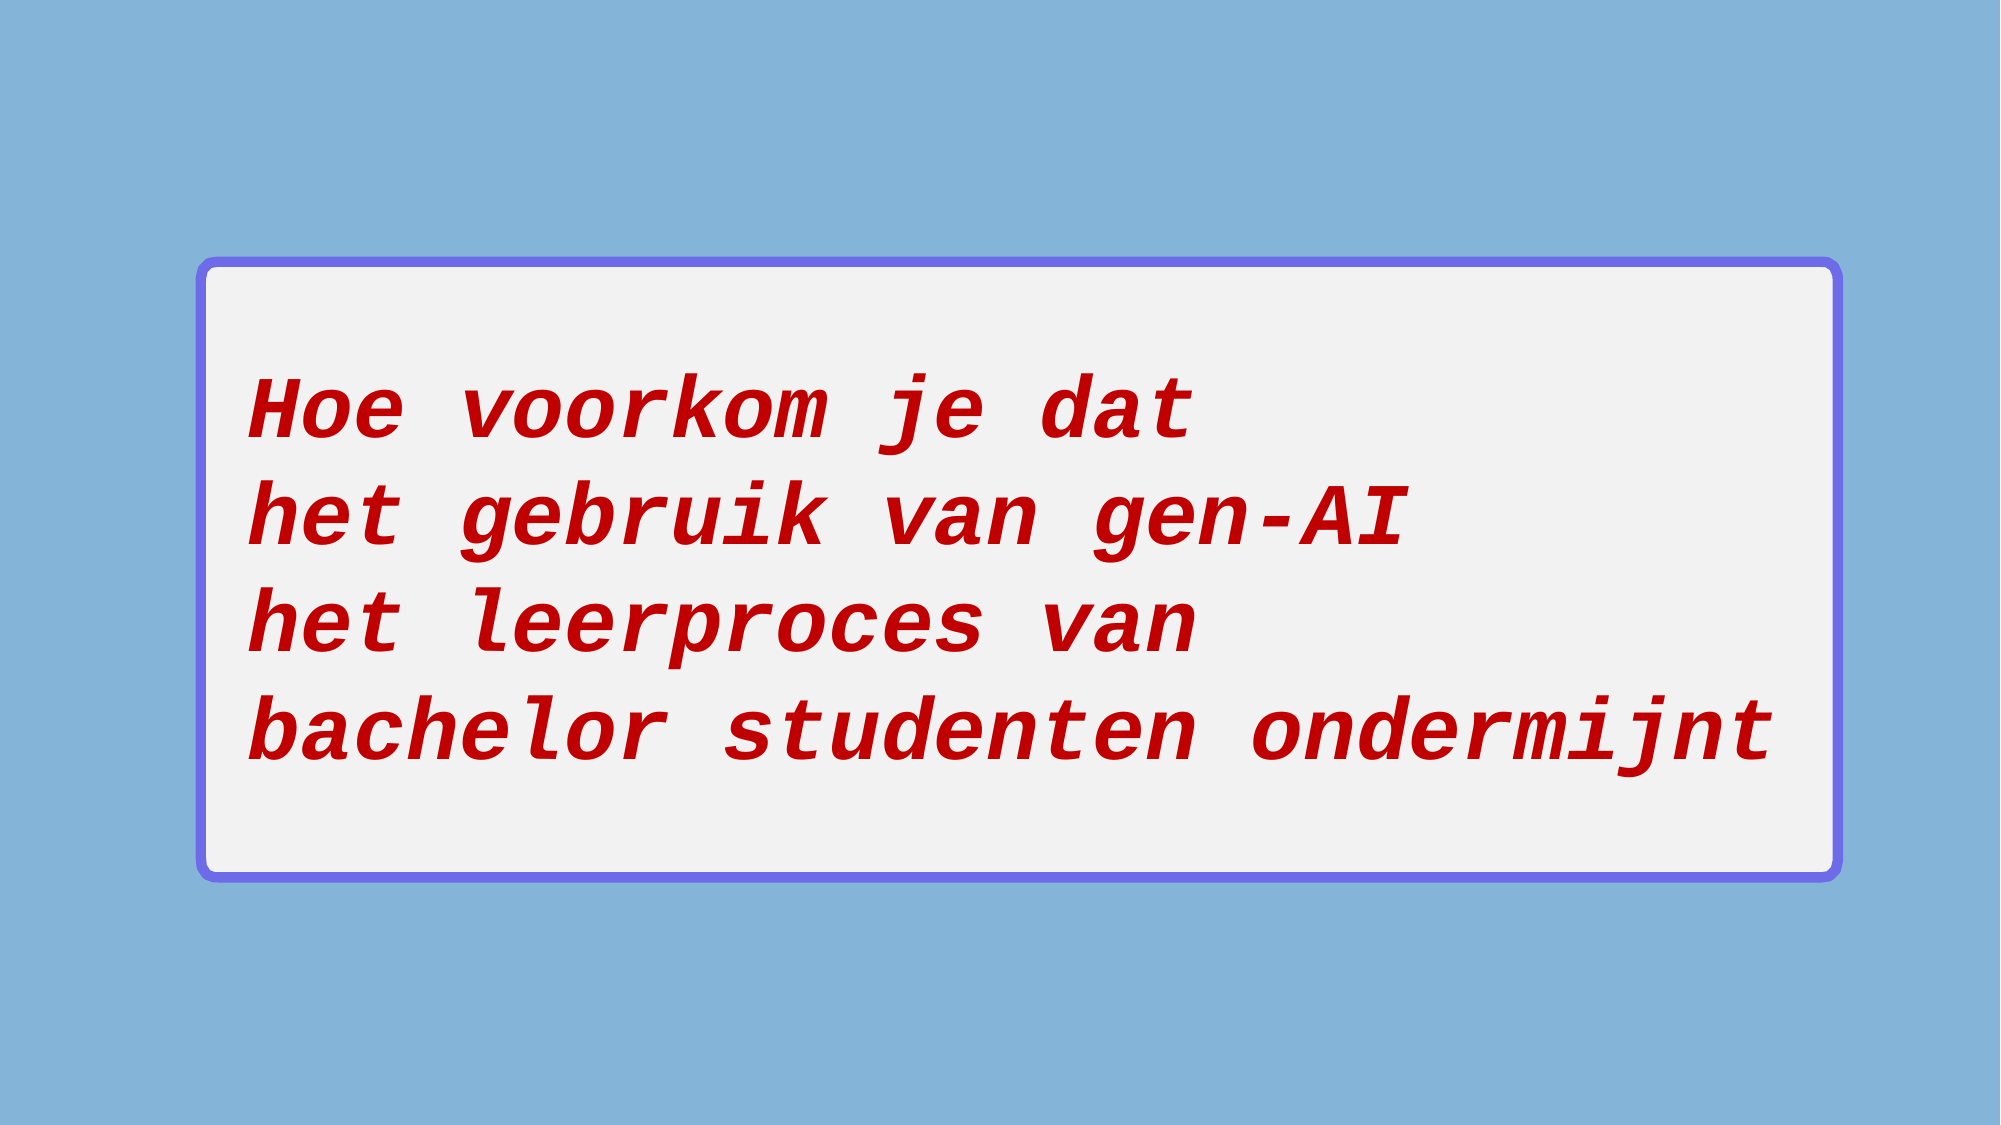

Hoe voorkom je dat
het gebruik van gen-AI
het leerproces van
bachelor studenten ondermijnt